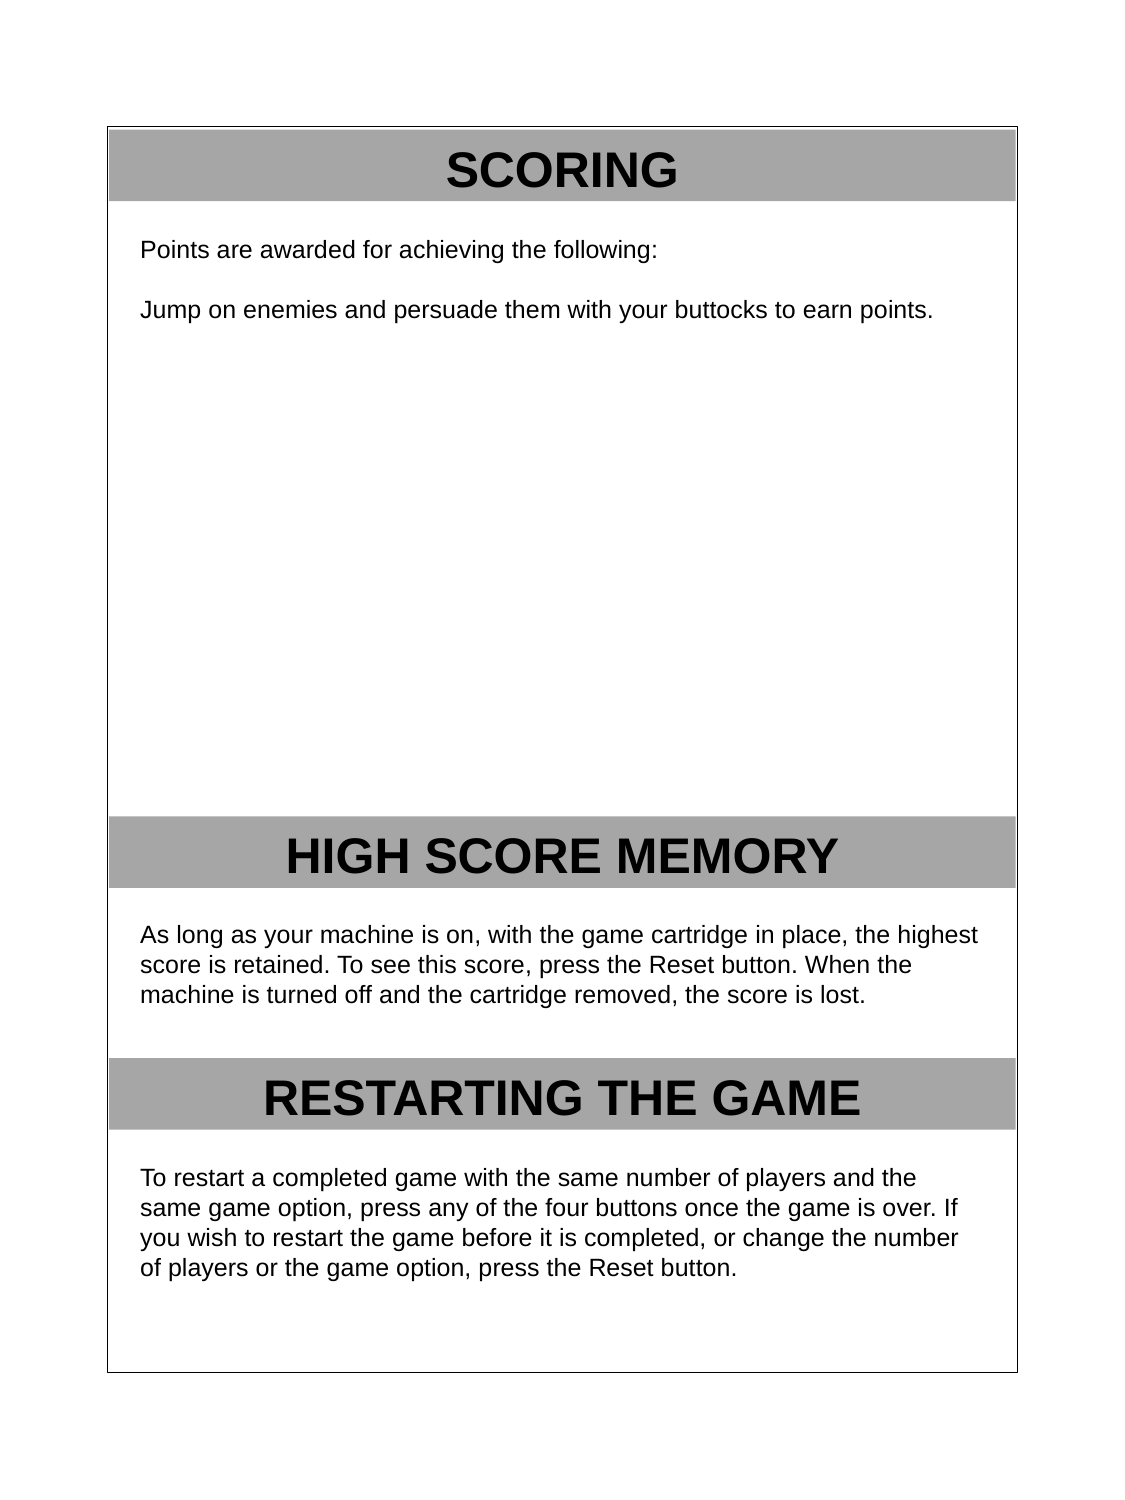

SCORING
Points are awarded for achieving the following:

Jump on enemies and persuade them with your buttocks to earn points.

HIGH SCORE MEMORY
As long as your machine is on, with the game cartridge in place, the highest score is retained. To see this score, press the Reset button. When the machine is turned off and the cartridge removed, the score is lost.
RESTARTING THE GAME
To restart a completed game with the same number of players and the same game option, press any of the four buttons once the game is over. If you wish to restart the game before it is completed, or change the number of players or the game option, press the Reset button.